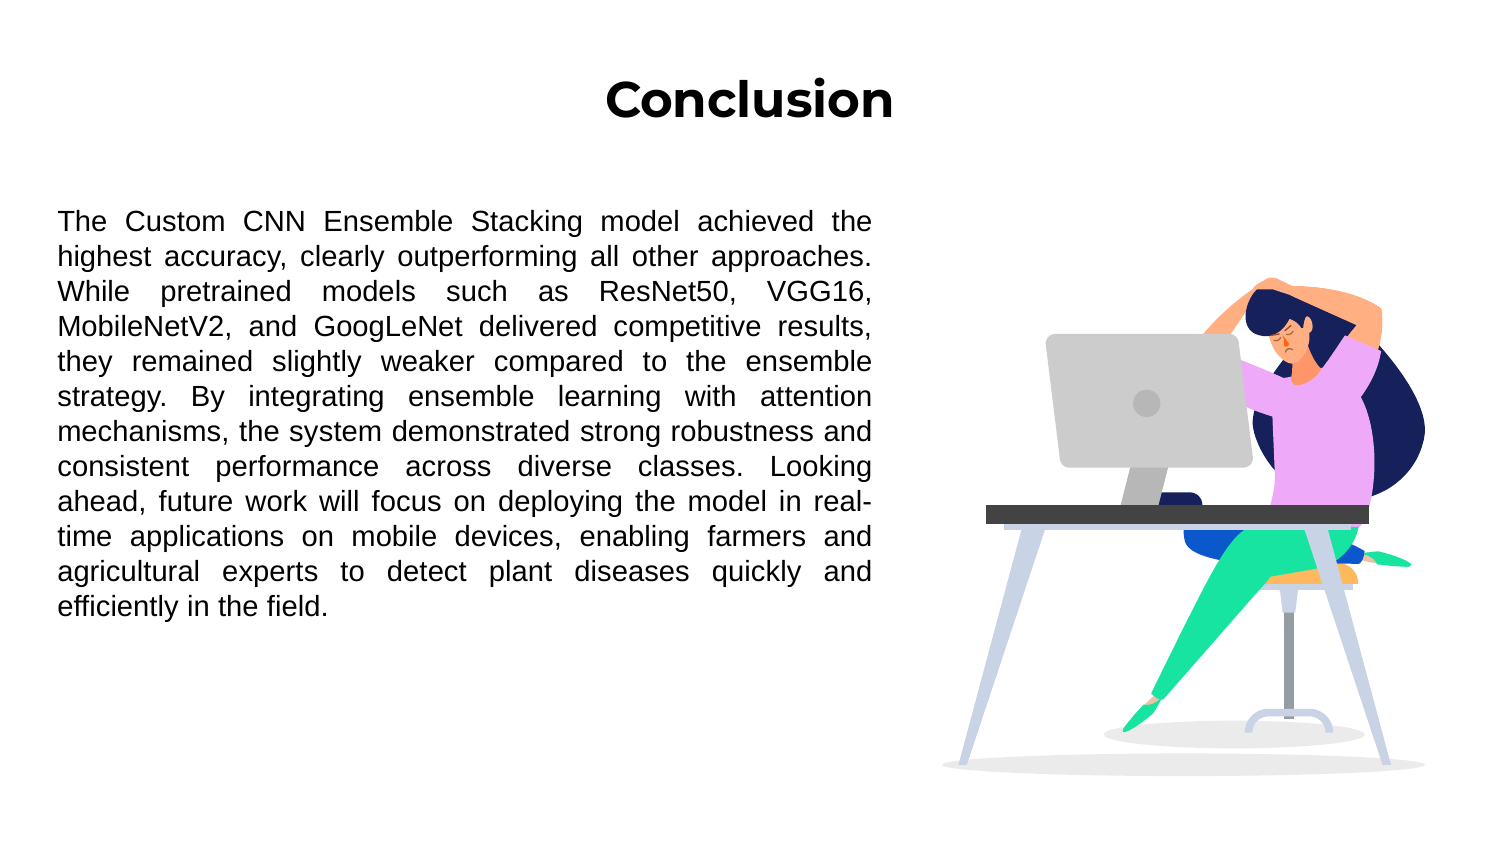

# Conclusion

The Custom CNN Ensemble Stacking model achieved the highest accuracy, clearly outperforming all other approaches. While pretrained models such as ResNet50, VGG16, MobileNetV2, and GoogLeNet delivered competitive results, they remained slightly weaker compared to the ensemble strategy. By integrating ensemble learning with attention mechanisms, the system demonstrated strong robustness and consistent performance across diverse classes. Looking ahead, future work will focus on deploying the model in real-time applications on mobile devices, enabling farmers and agricultural experts to detect plant diseases quickly and efficiently in the field.